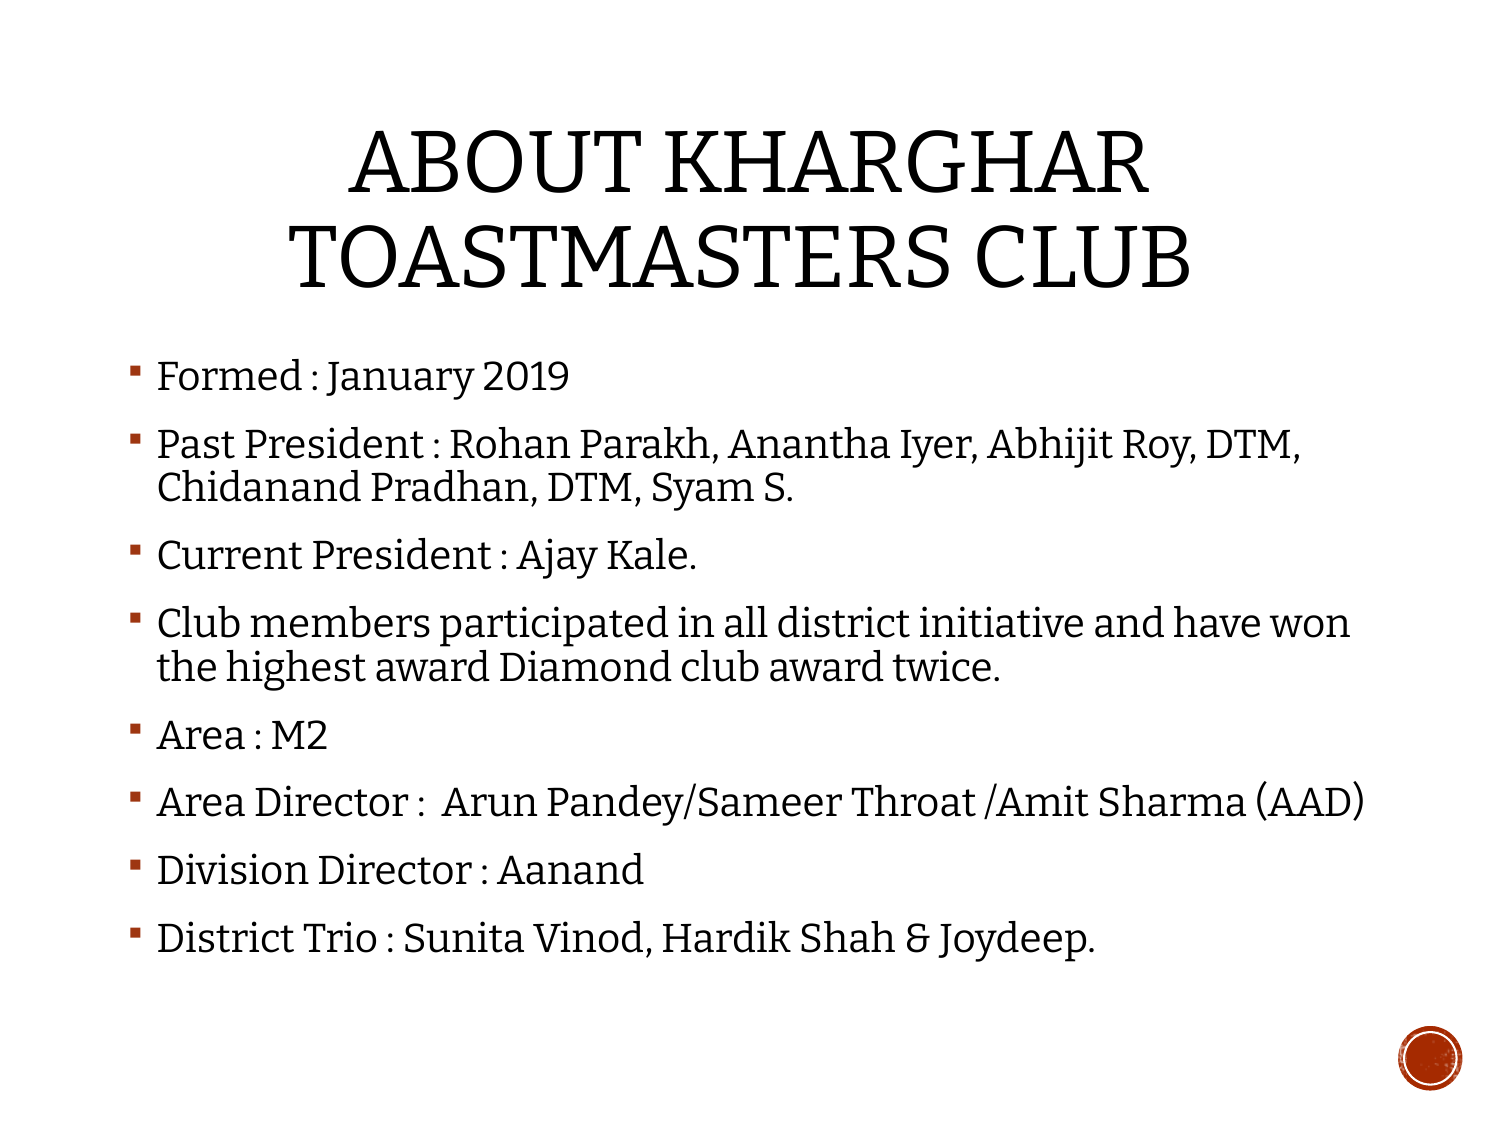

# About Kharghar Toastmasters Club
Formed : January 2019
Past President : Rohan Parakh, Anantha Iyer, Abhijit Roy, DTM, Chidanand Pradhan, DTM, Syam S.
Current President : Ajay Kale.
Club members participated in all district initiative and have won the highest award Diamond club award twice.
Area : M2
Area Director :  Arun Pandey/Sameer Throat /Amit Sharma (AAD)
Division Director : Aanand
District Trio : Sunita Vinod, Hardik Shah & Joydeep.